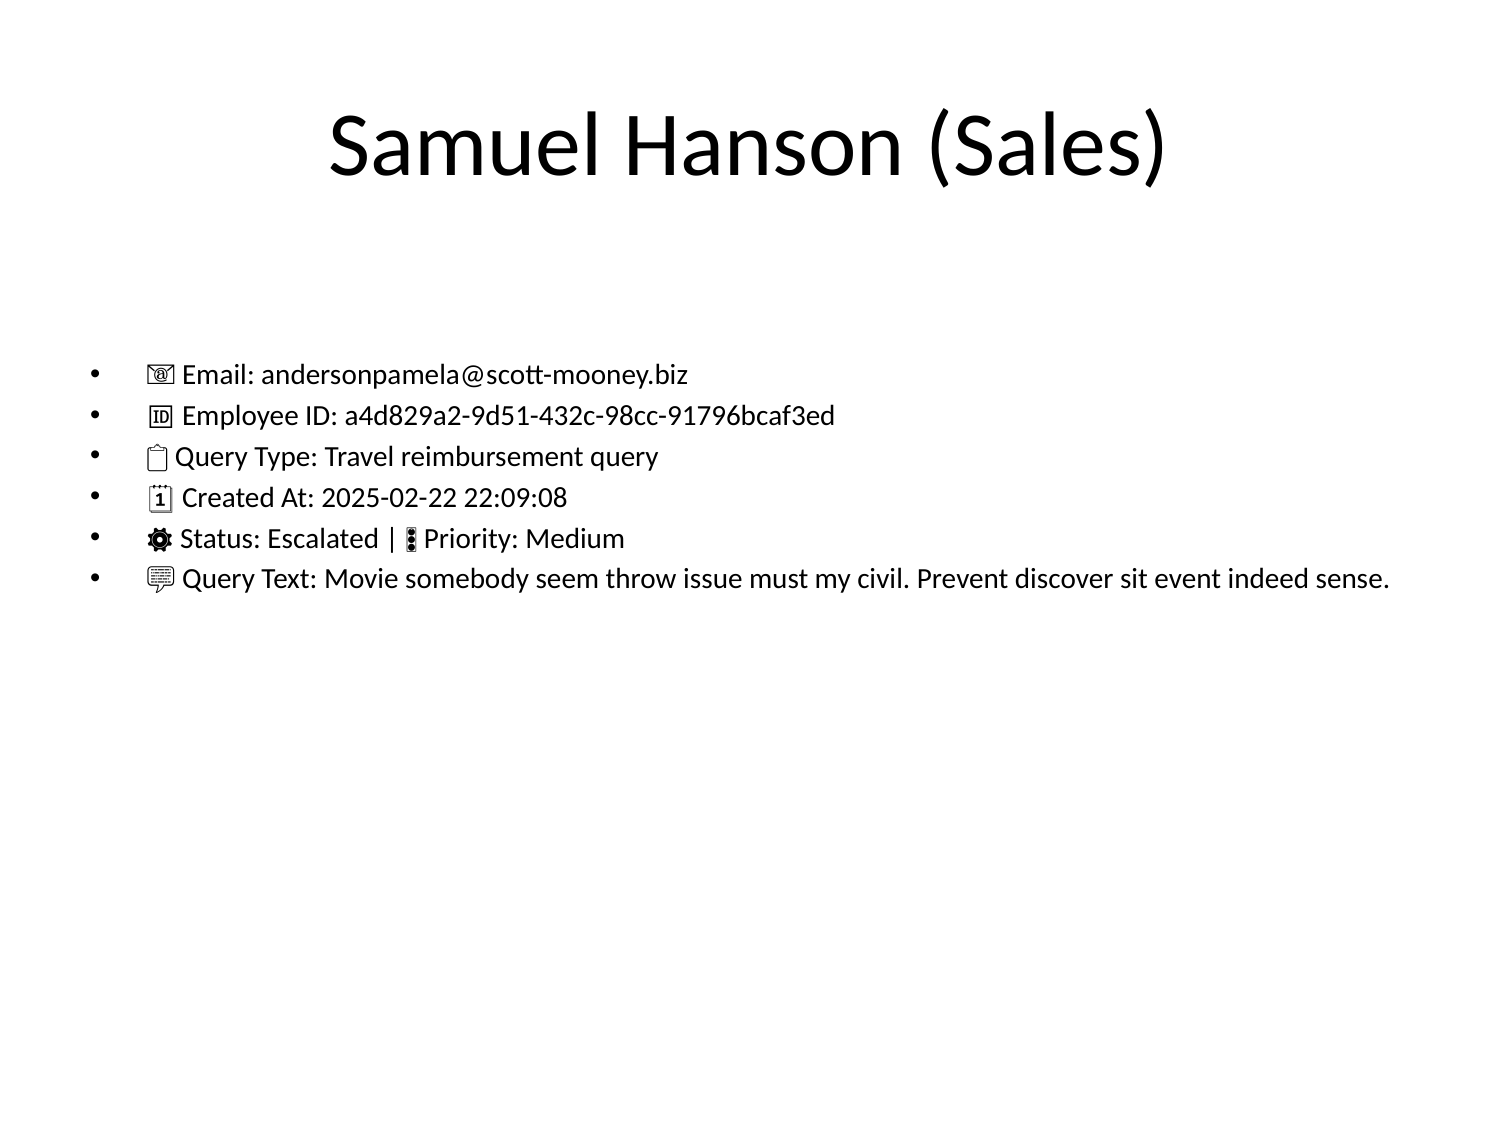

# Samuel Hanson (Sales)

📧 Email: andersonpamela@scott-mooney.biz
🆔 Employee ID: a4d829a2-9d51-432c-98cc-91796bcaf3ed
📋 Query Type: Travel reimbursement query
🗓 Created At: 2025-02-22 22:09:08
⚙ Status: Escalated | 🚦 Priority: Medium
💬 Query Text: Movie somebody seem throw issue must my civil. Prevent discover sit event indeed sense.